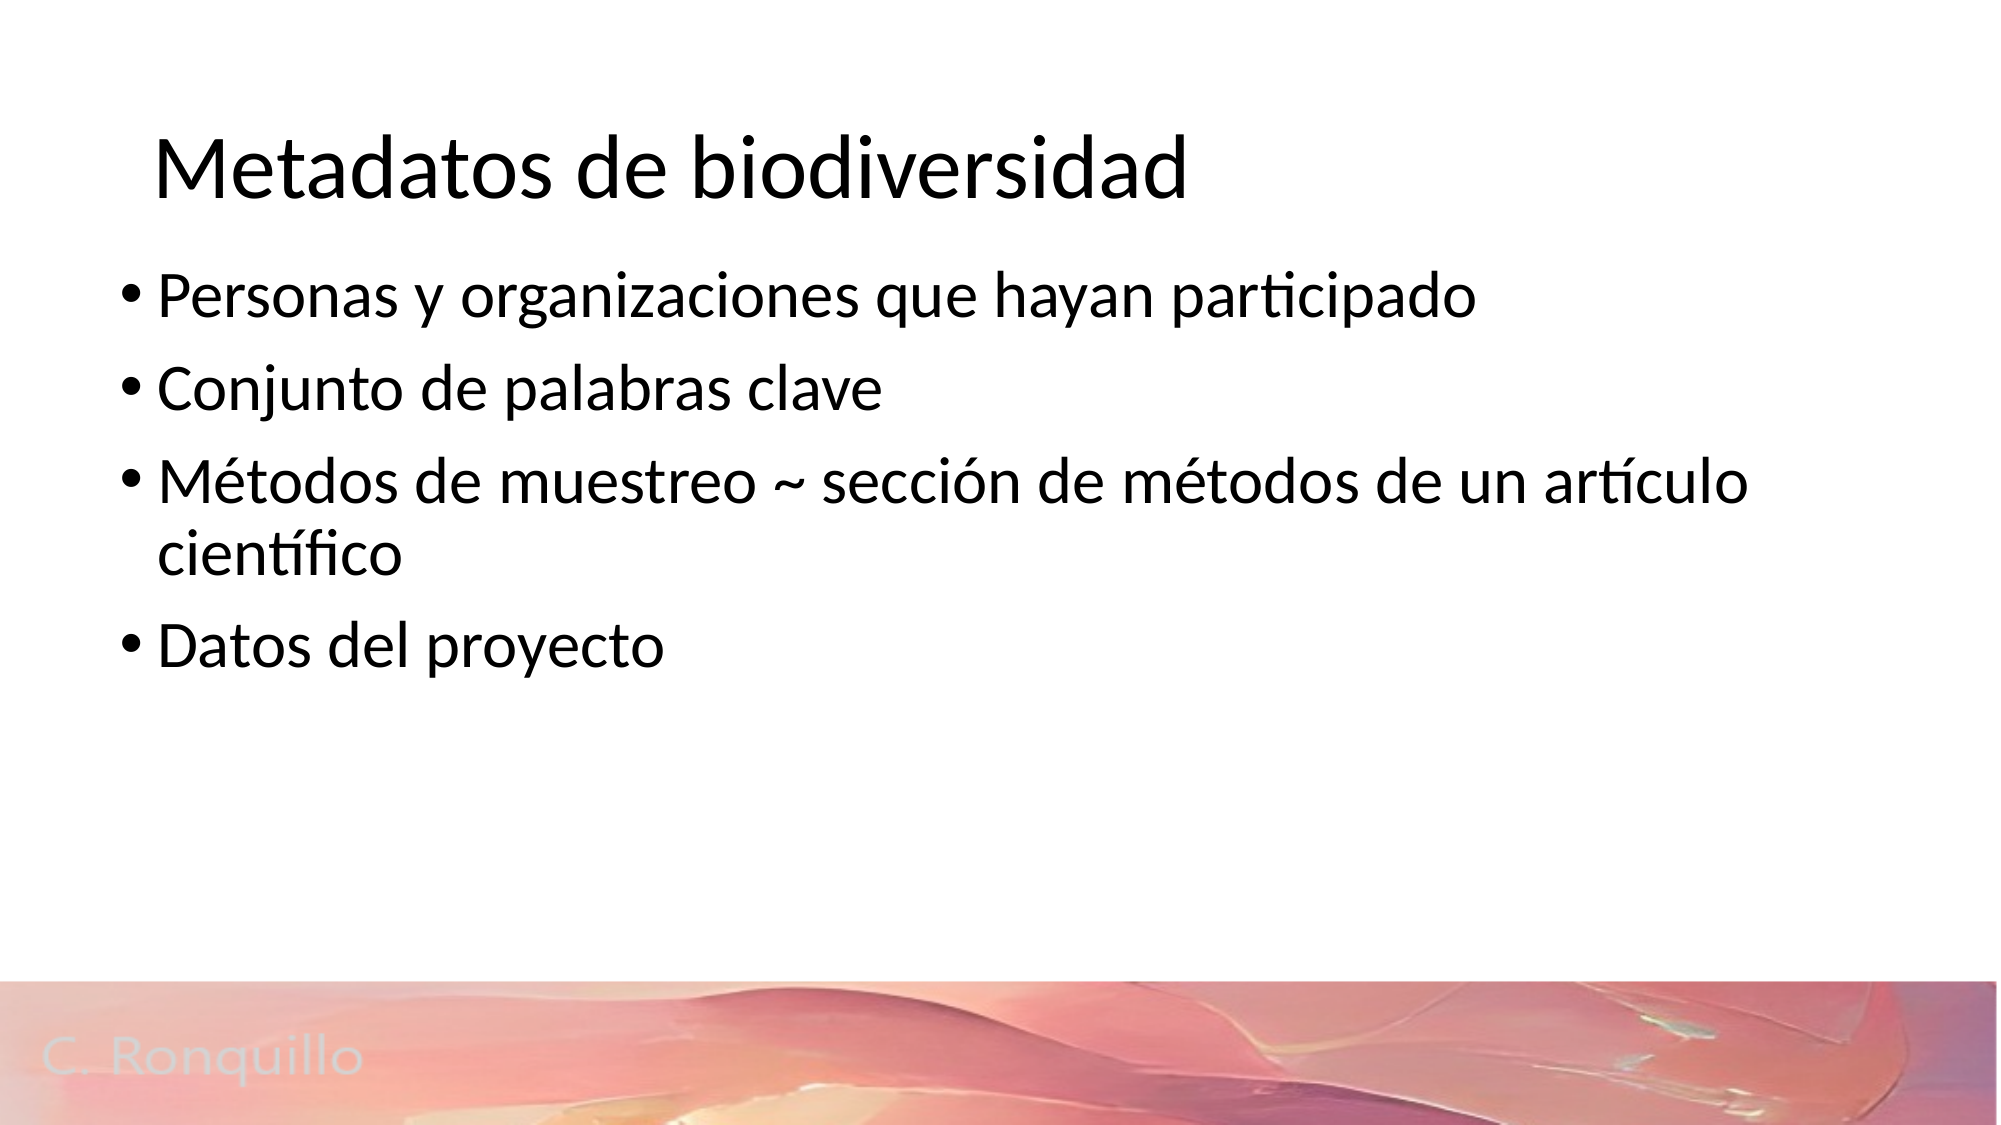

# Metadatos de biodiversidad
Personas y organizaciones que hayan participado
Conjunto de palabras clave
Métodos de muestreo ~ sección de métodos de un artículo científico
Datos del proyecto